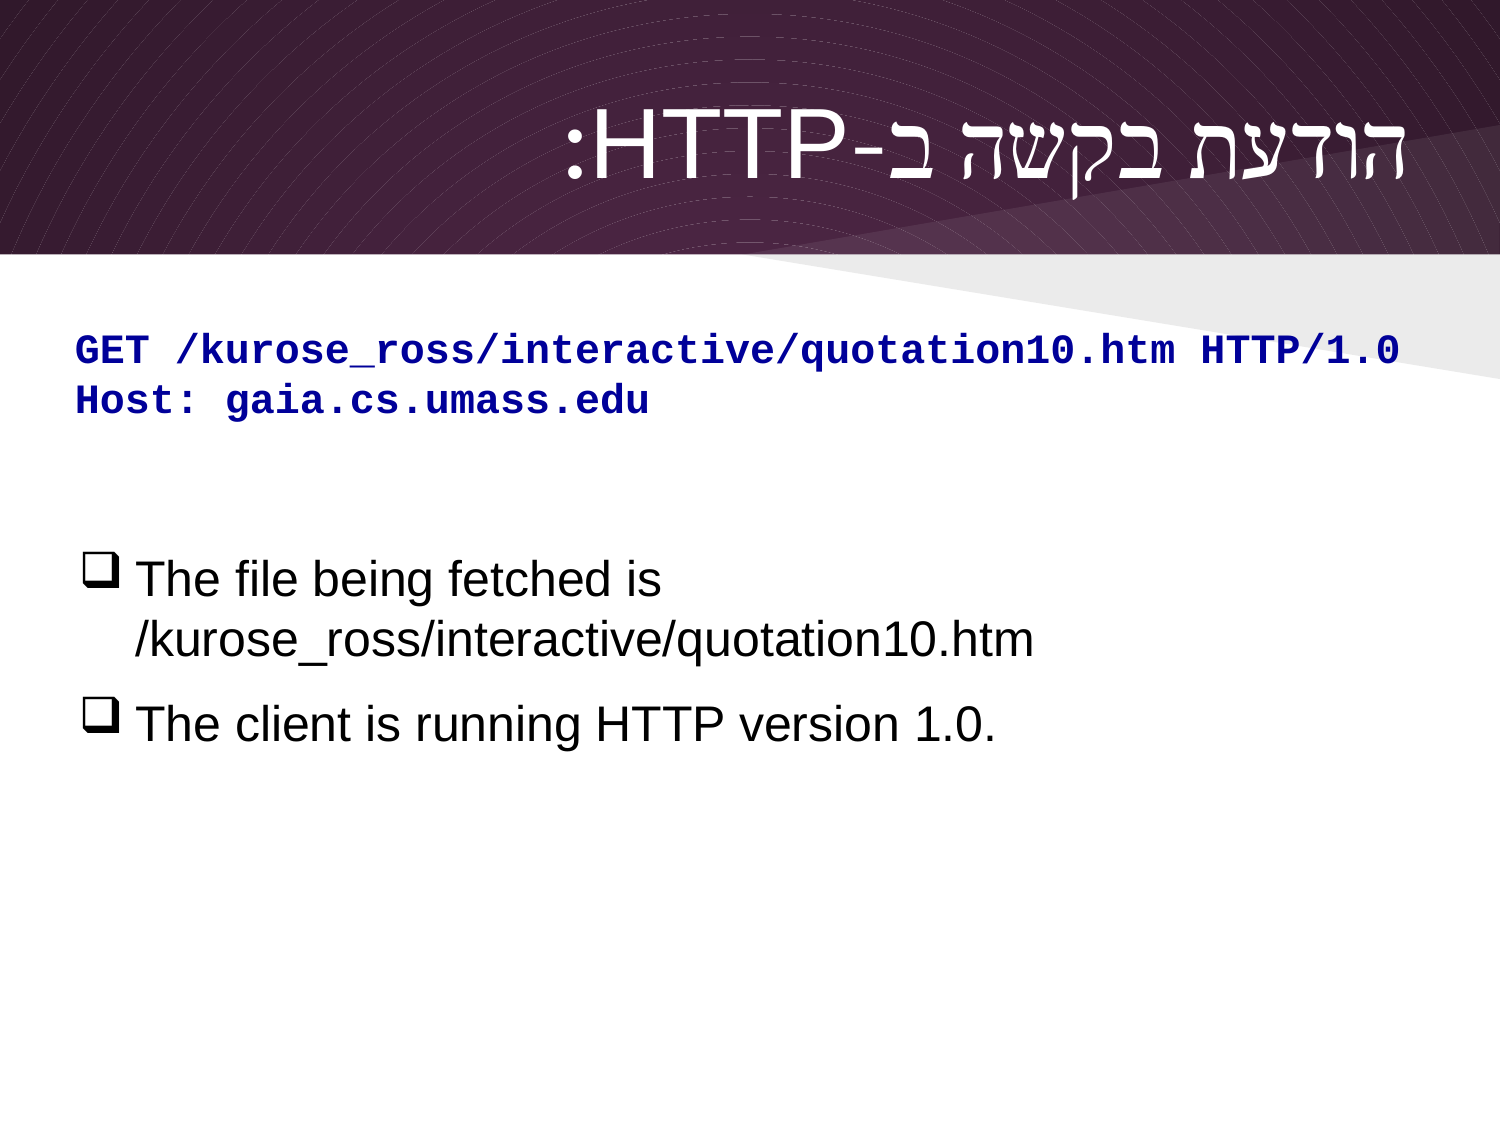

# הודעת בקשה ב-HTTP:
GET /kurose_ross/interactive/quotation10.htm HTTP/1.0
Host: gaia.cs.umass.edu
The file being fetched is /kurose_ross/interactive/quotation10.htm
The client is running HTTP version 1.0.